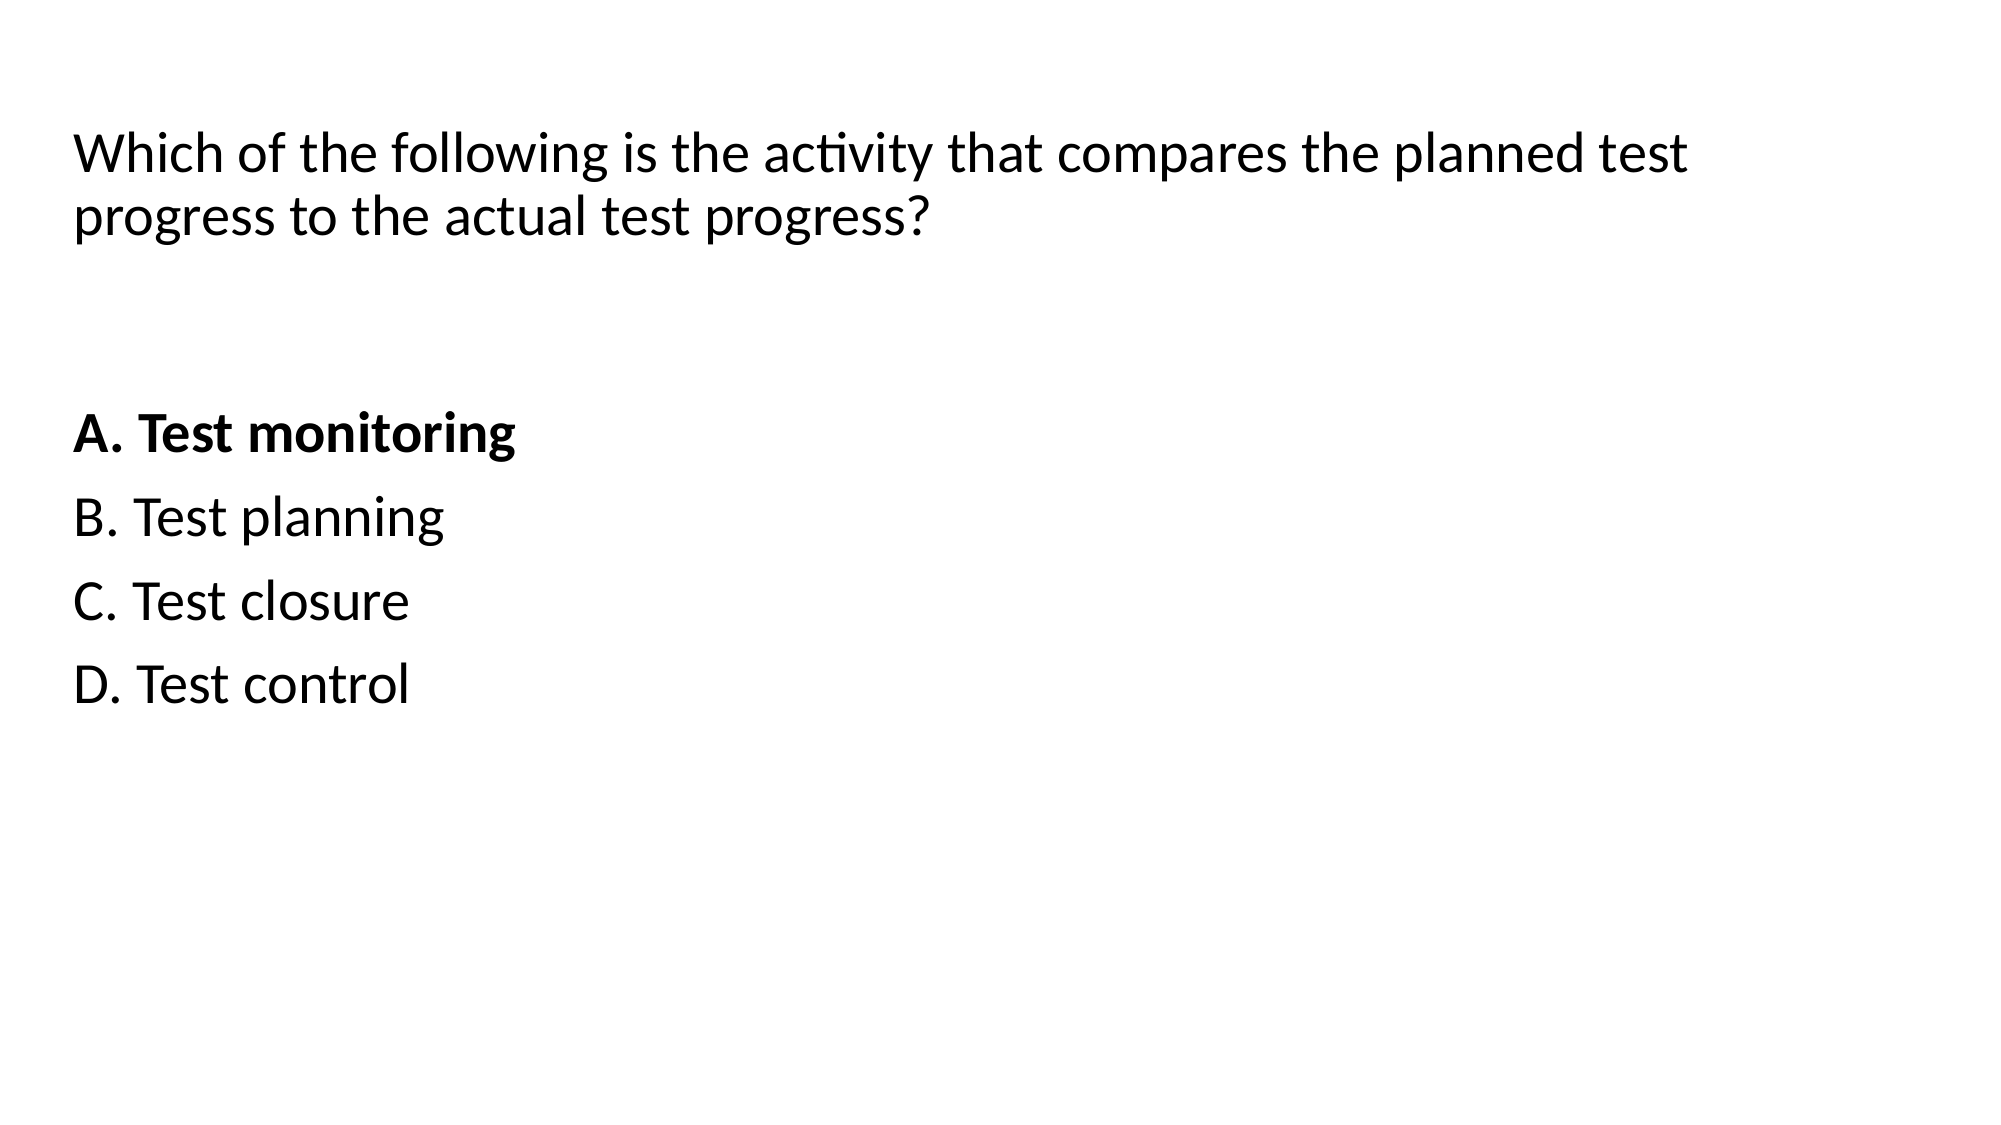

Which of the following is the activity that compares the planned test progress to the actual test progress?
A. Test monitoring
B. Test planning
C. Test closure
D. Test control